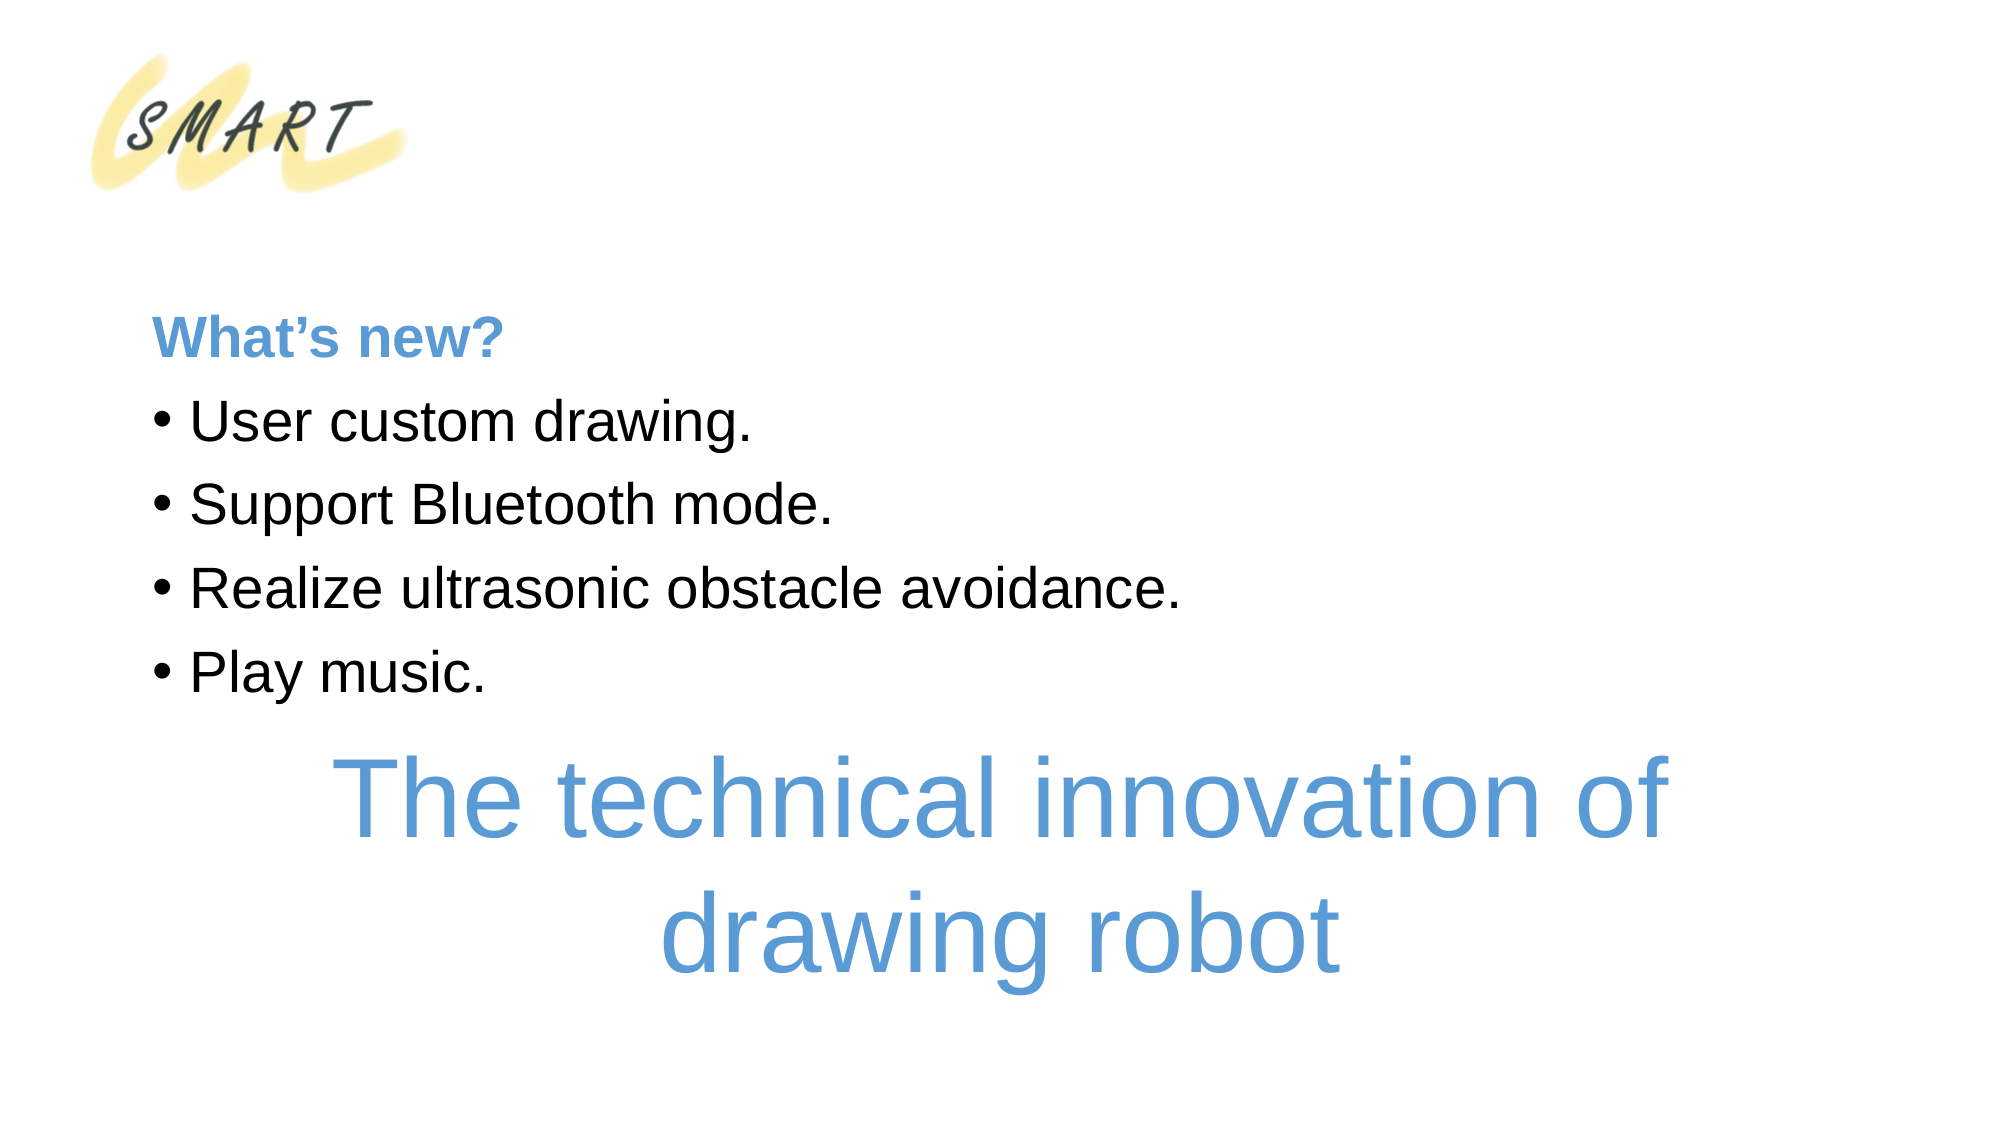

What’s new?
User custom drawing.
Support Bluetooth mode.
Realize ultrasonic obstacle avoidance.
Play music.

The technical innovation of drawing robot